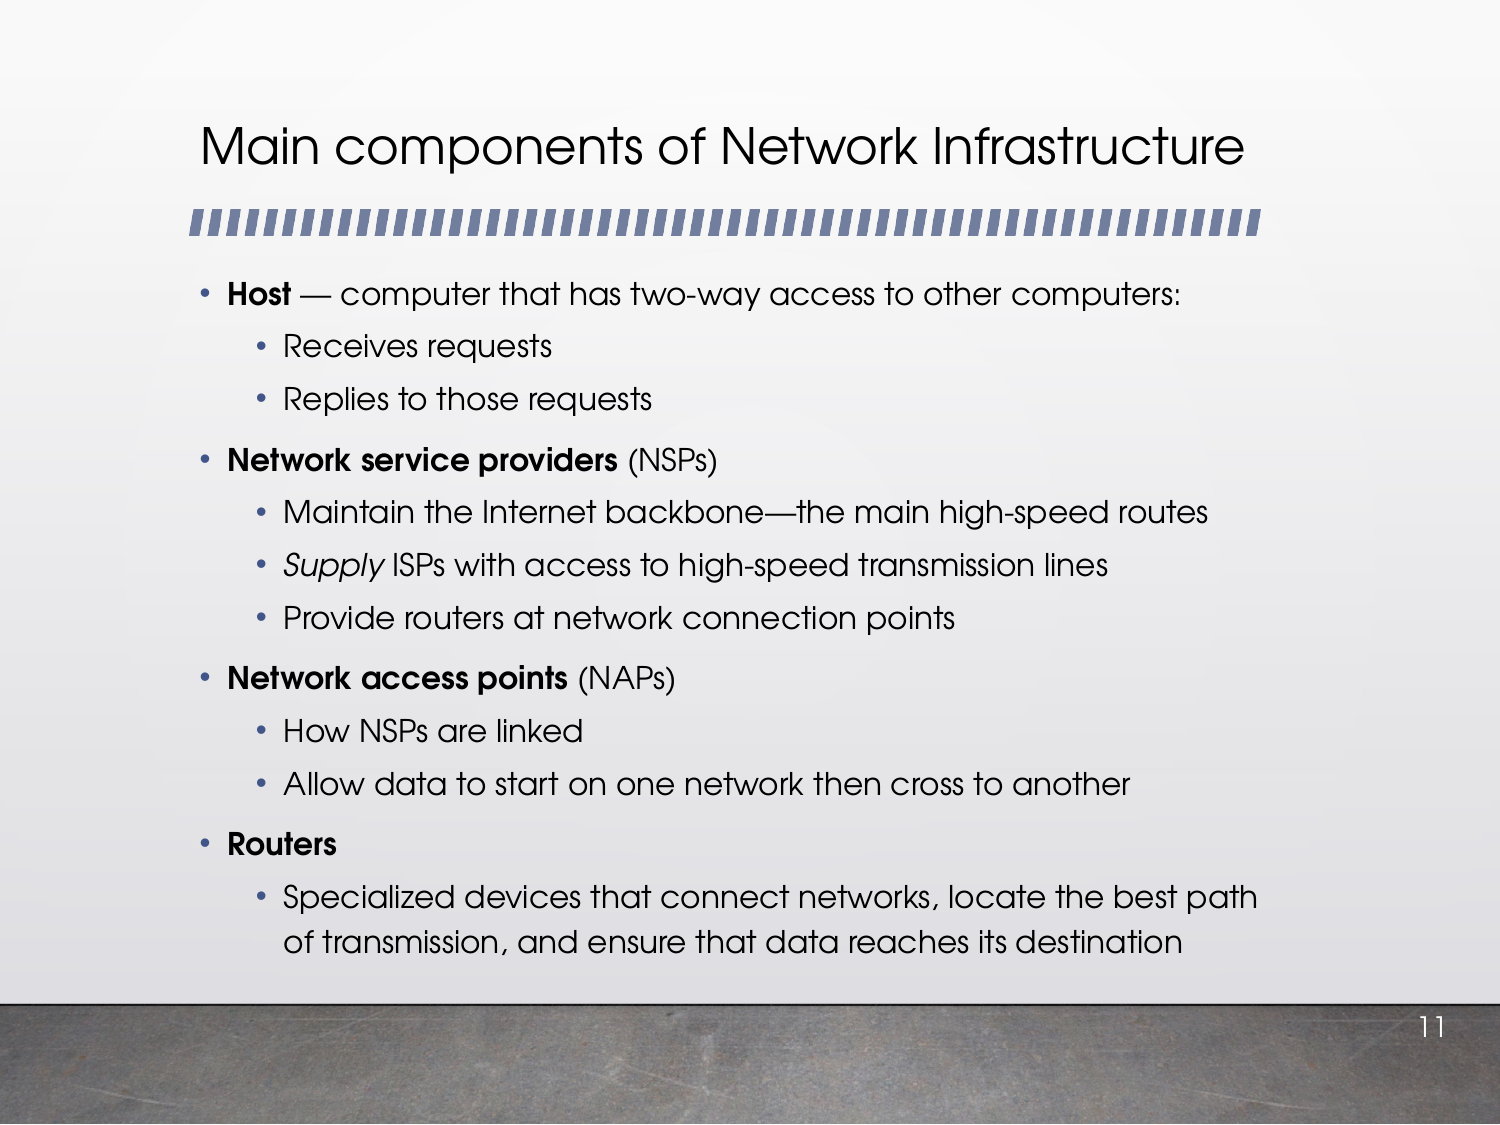

# Main components of Network Infrastructure
Host — computer that has two-way access to other computers:
Receives requests
Replies to those requests
Network service providers (NSPs)
Maintain the Internet backbone—the main high-speed routes
Supply ISPs with access to high-speed transmission lines
Provide routers at network connection points
Network access points (NAPs)
How NSPs are linked
Allow data to start on one network then cross to another
Routers
Specialized devices that connect networks, locate the best path of transmission, and ensure that data reaches its destination